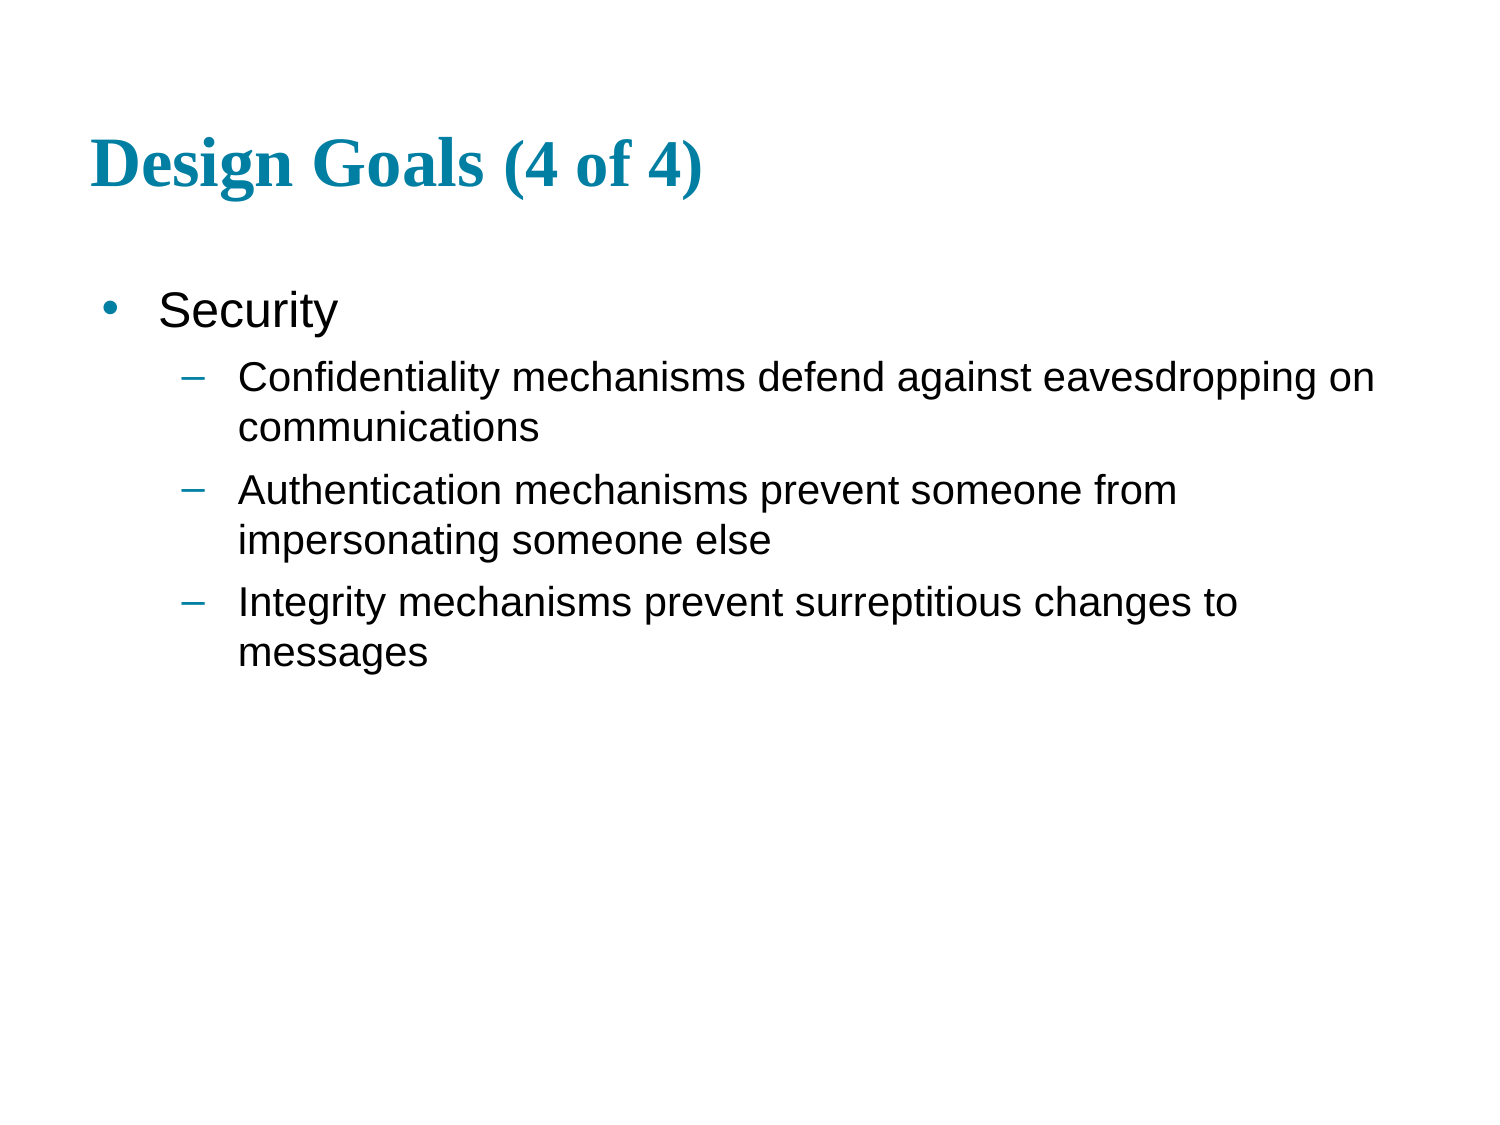

# Design Goals (4 of 4)
Security
Confidentiality mechanisms defend against eavesdropping on communications
Authentication mechanisms prevent someone from impersonating someone else
Integrity mechanisms prevent surreptitious changes to messages